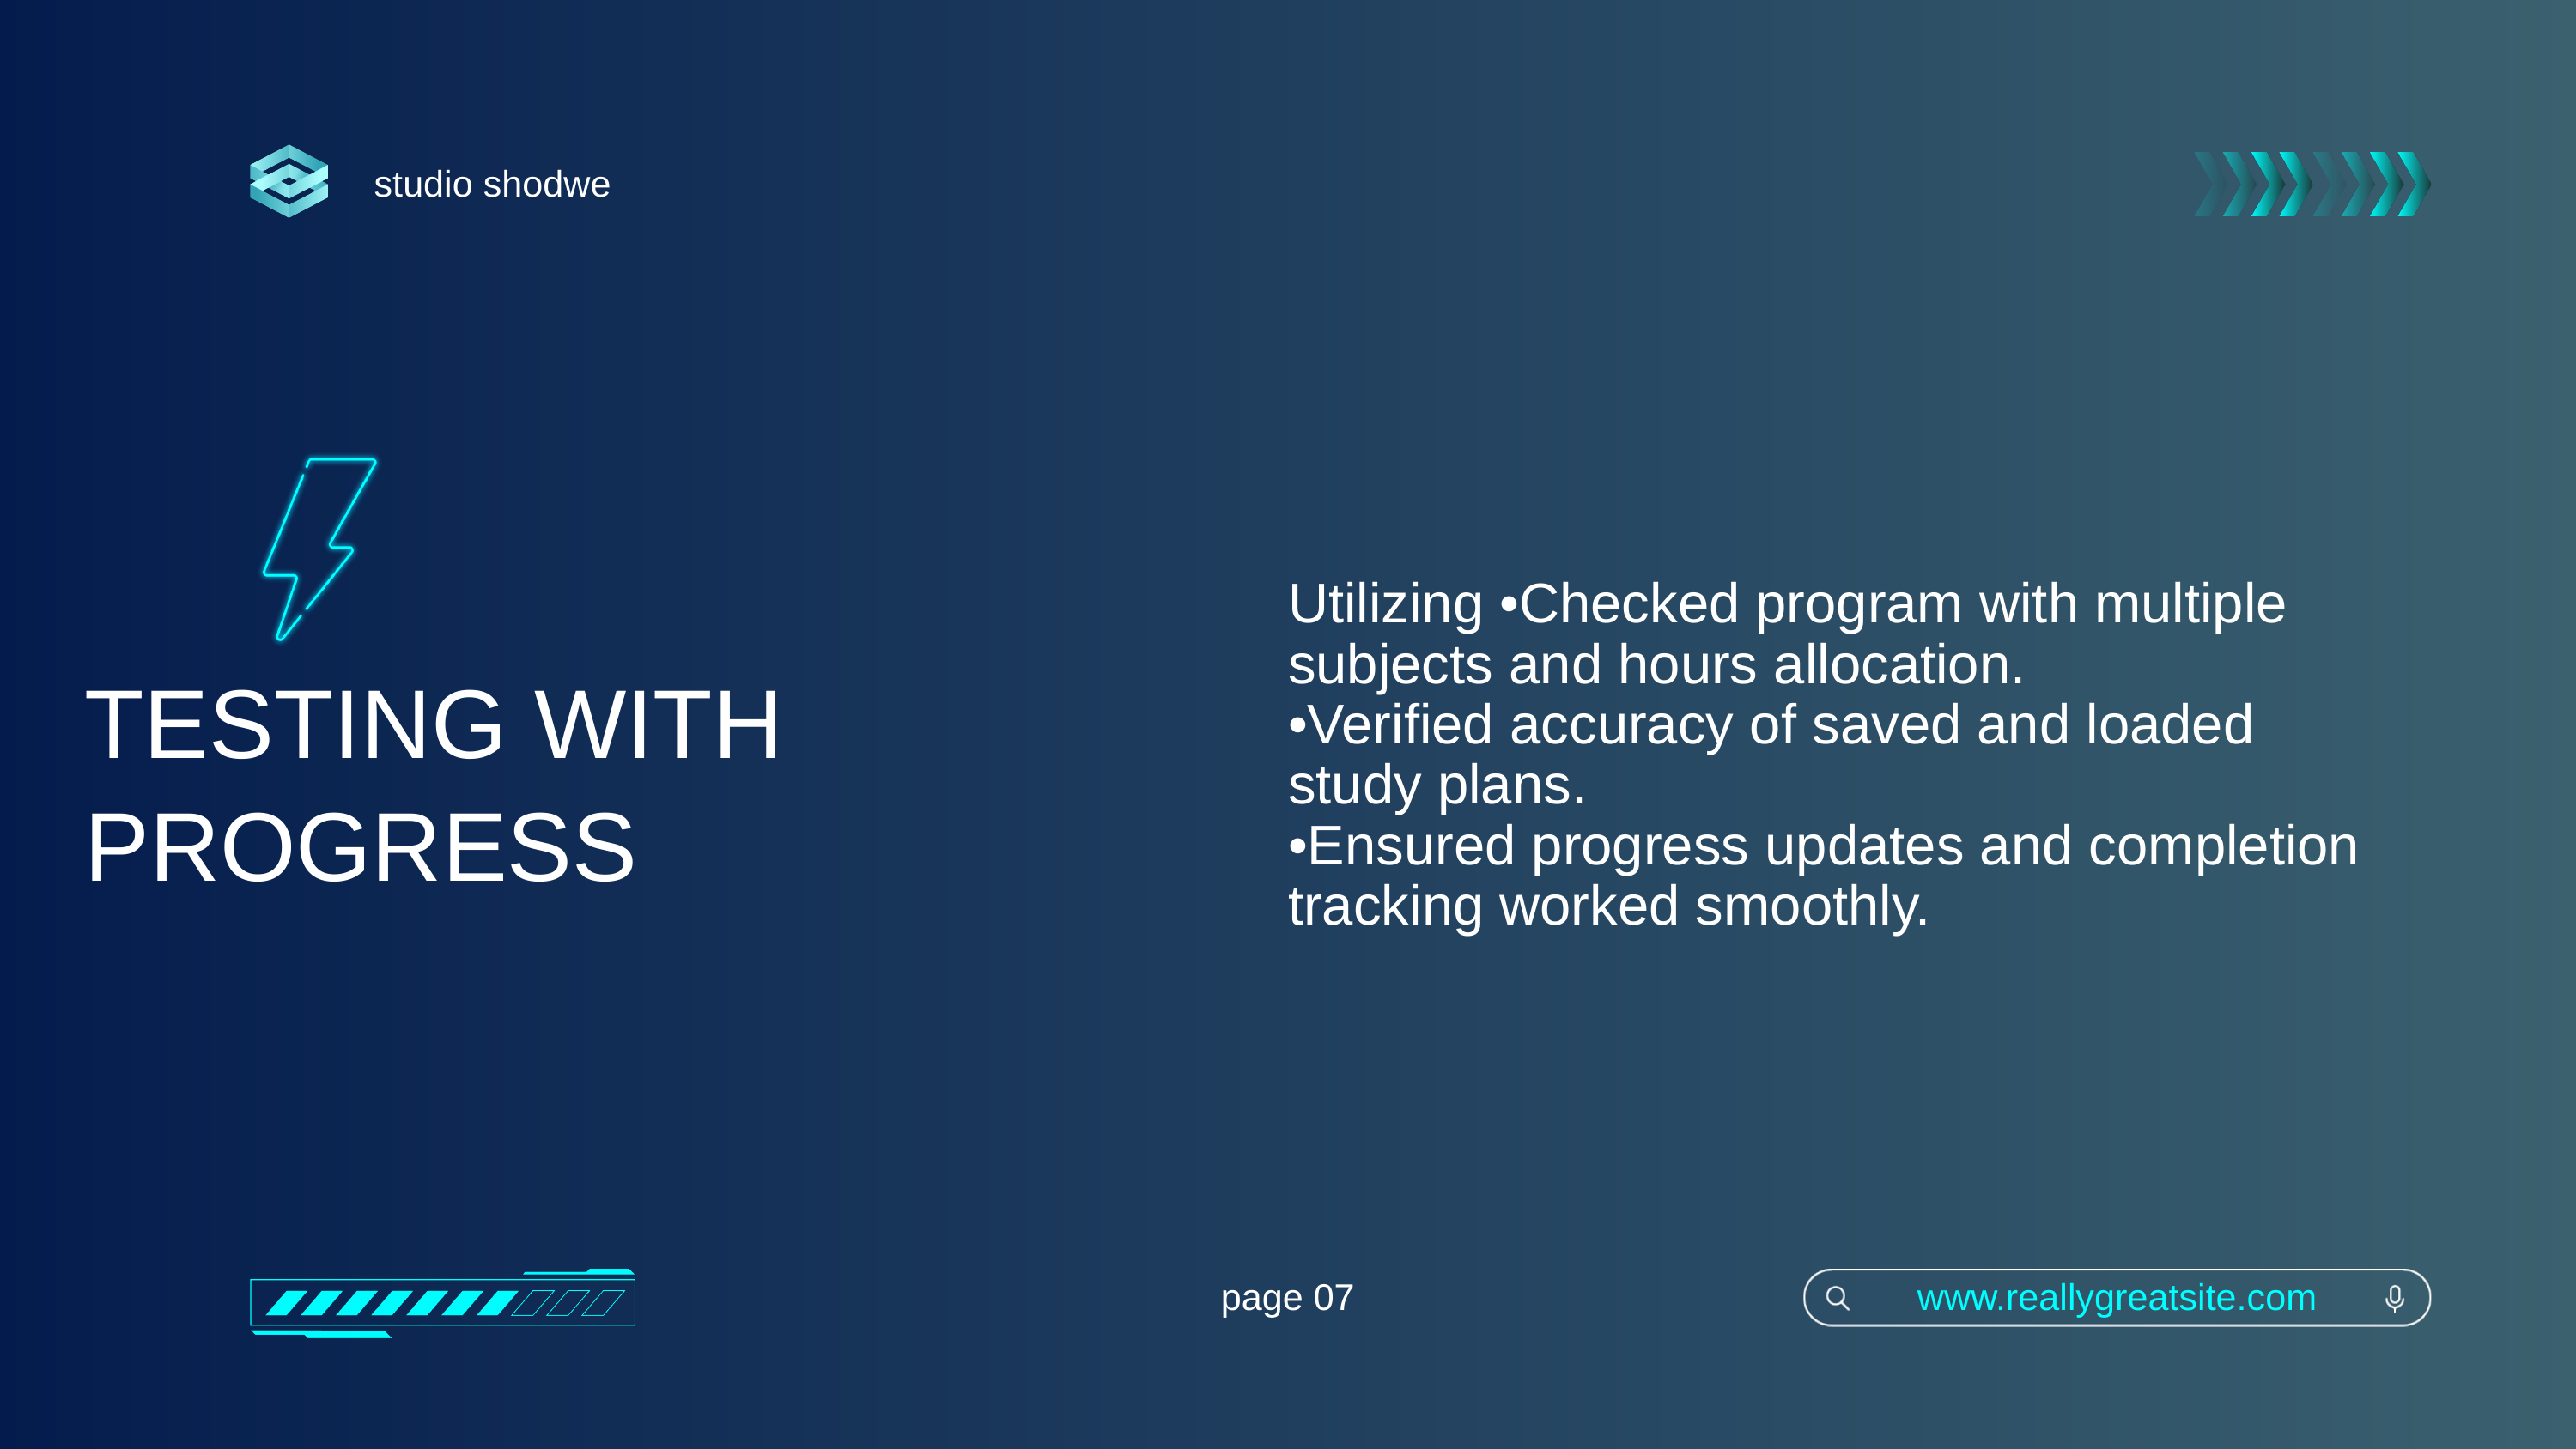

studio shodwe

Utilizing •Checked program with multiple subjects and hours allocation.
•Verified accuracy of saved and loaded study plans.
•Ensured progress updates and completion tracking worked smoothly.

TESTING WITH PROGRESS

page 07
www.reallygreatsite.com